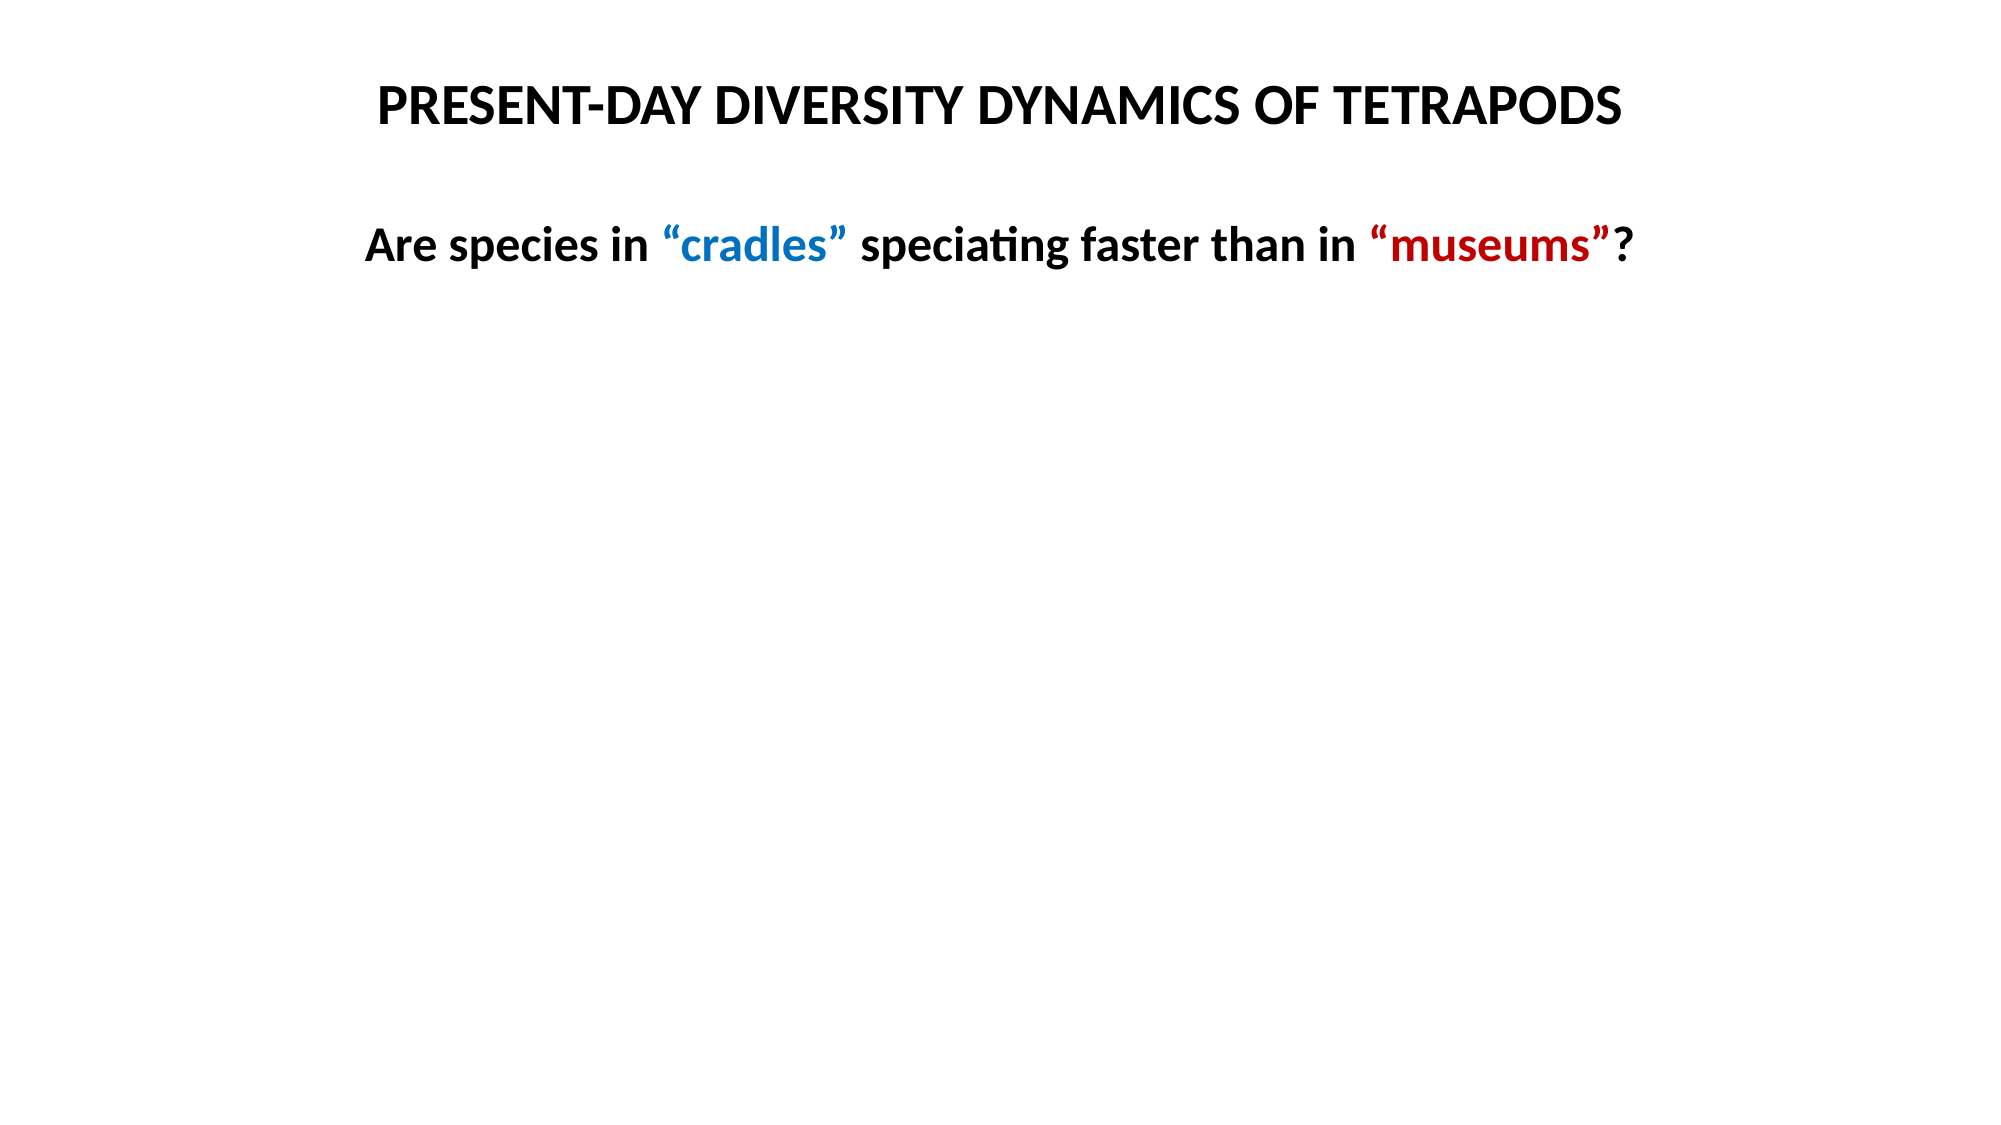

PRESENT-DAY DIVERSITY DYNAMICS OF TETRAPODS
Are species in “cradles” speciating faster than in “museums”?